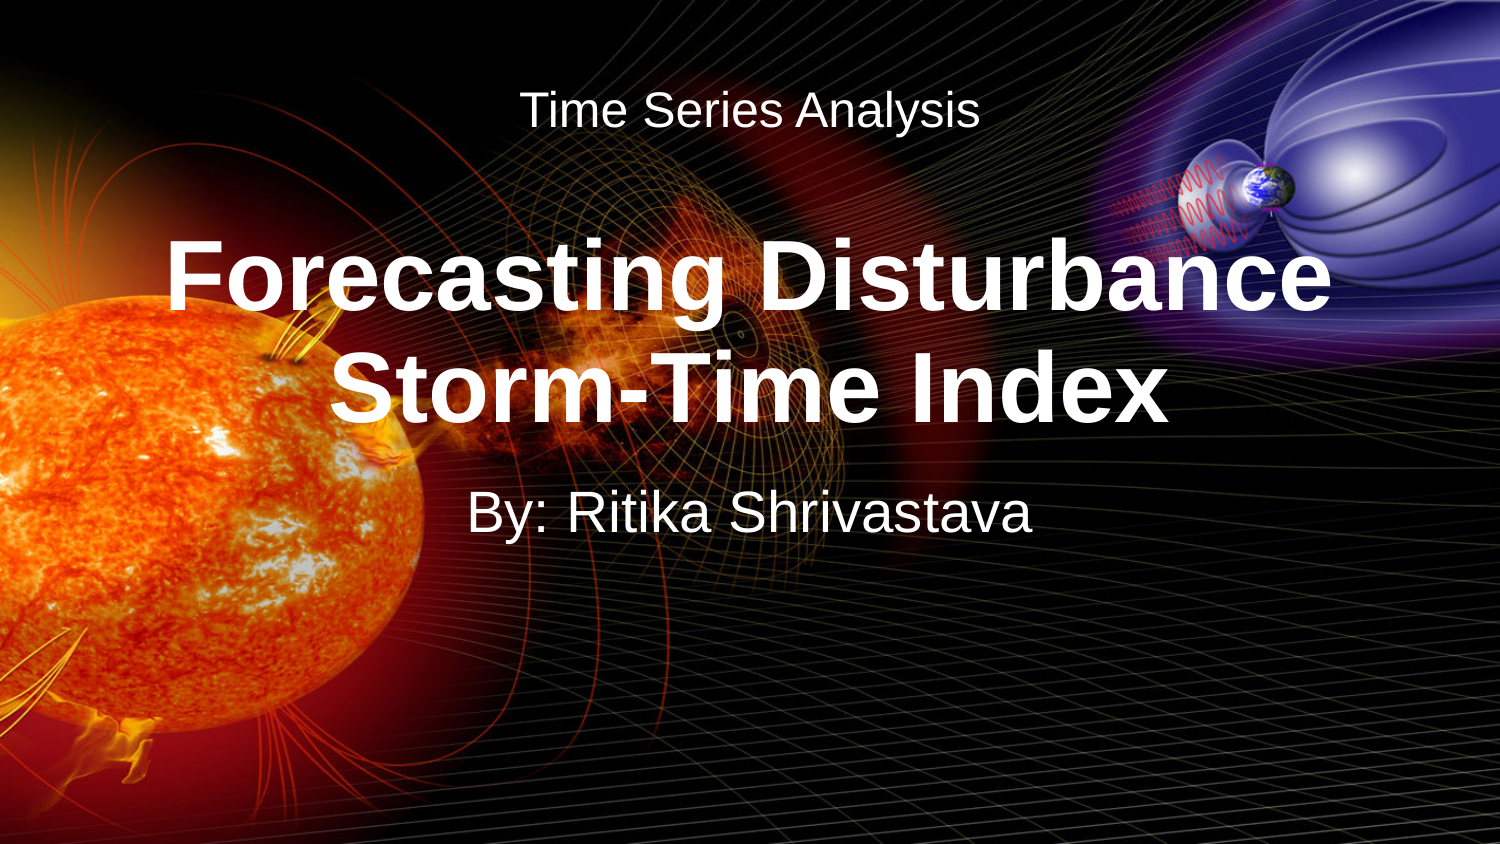

Time Series Analysis
# Forecasting Disturbance Storm-Time Index

By: Ritika Shrivastava